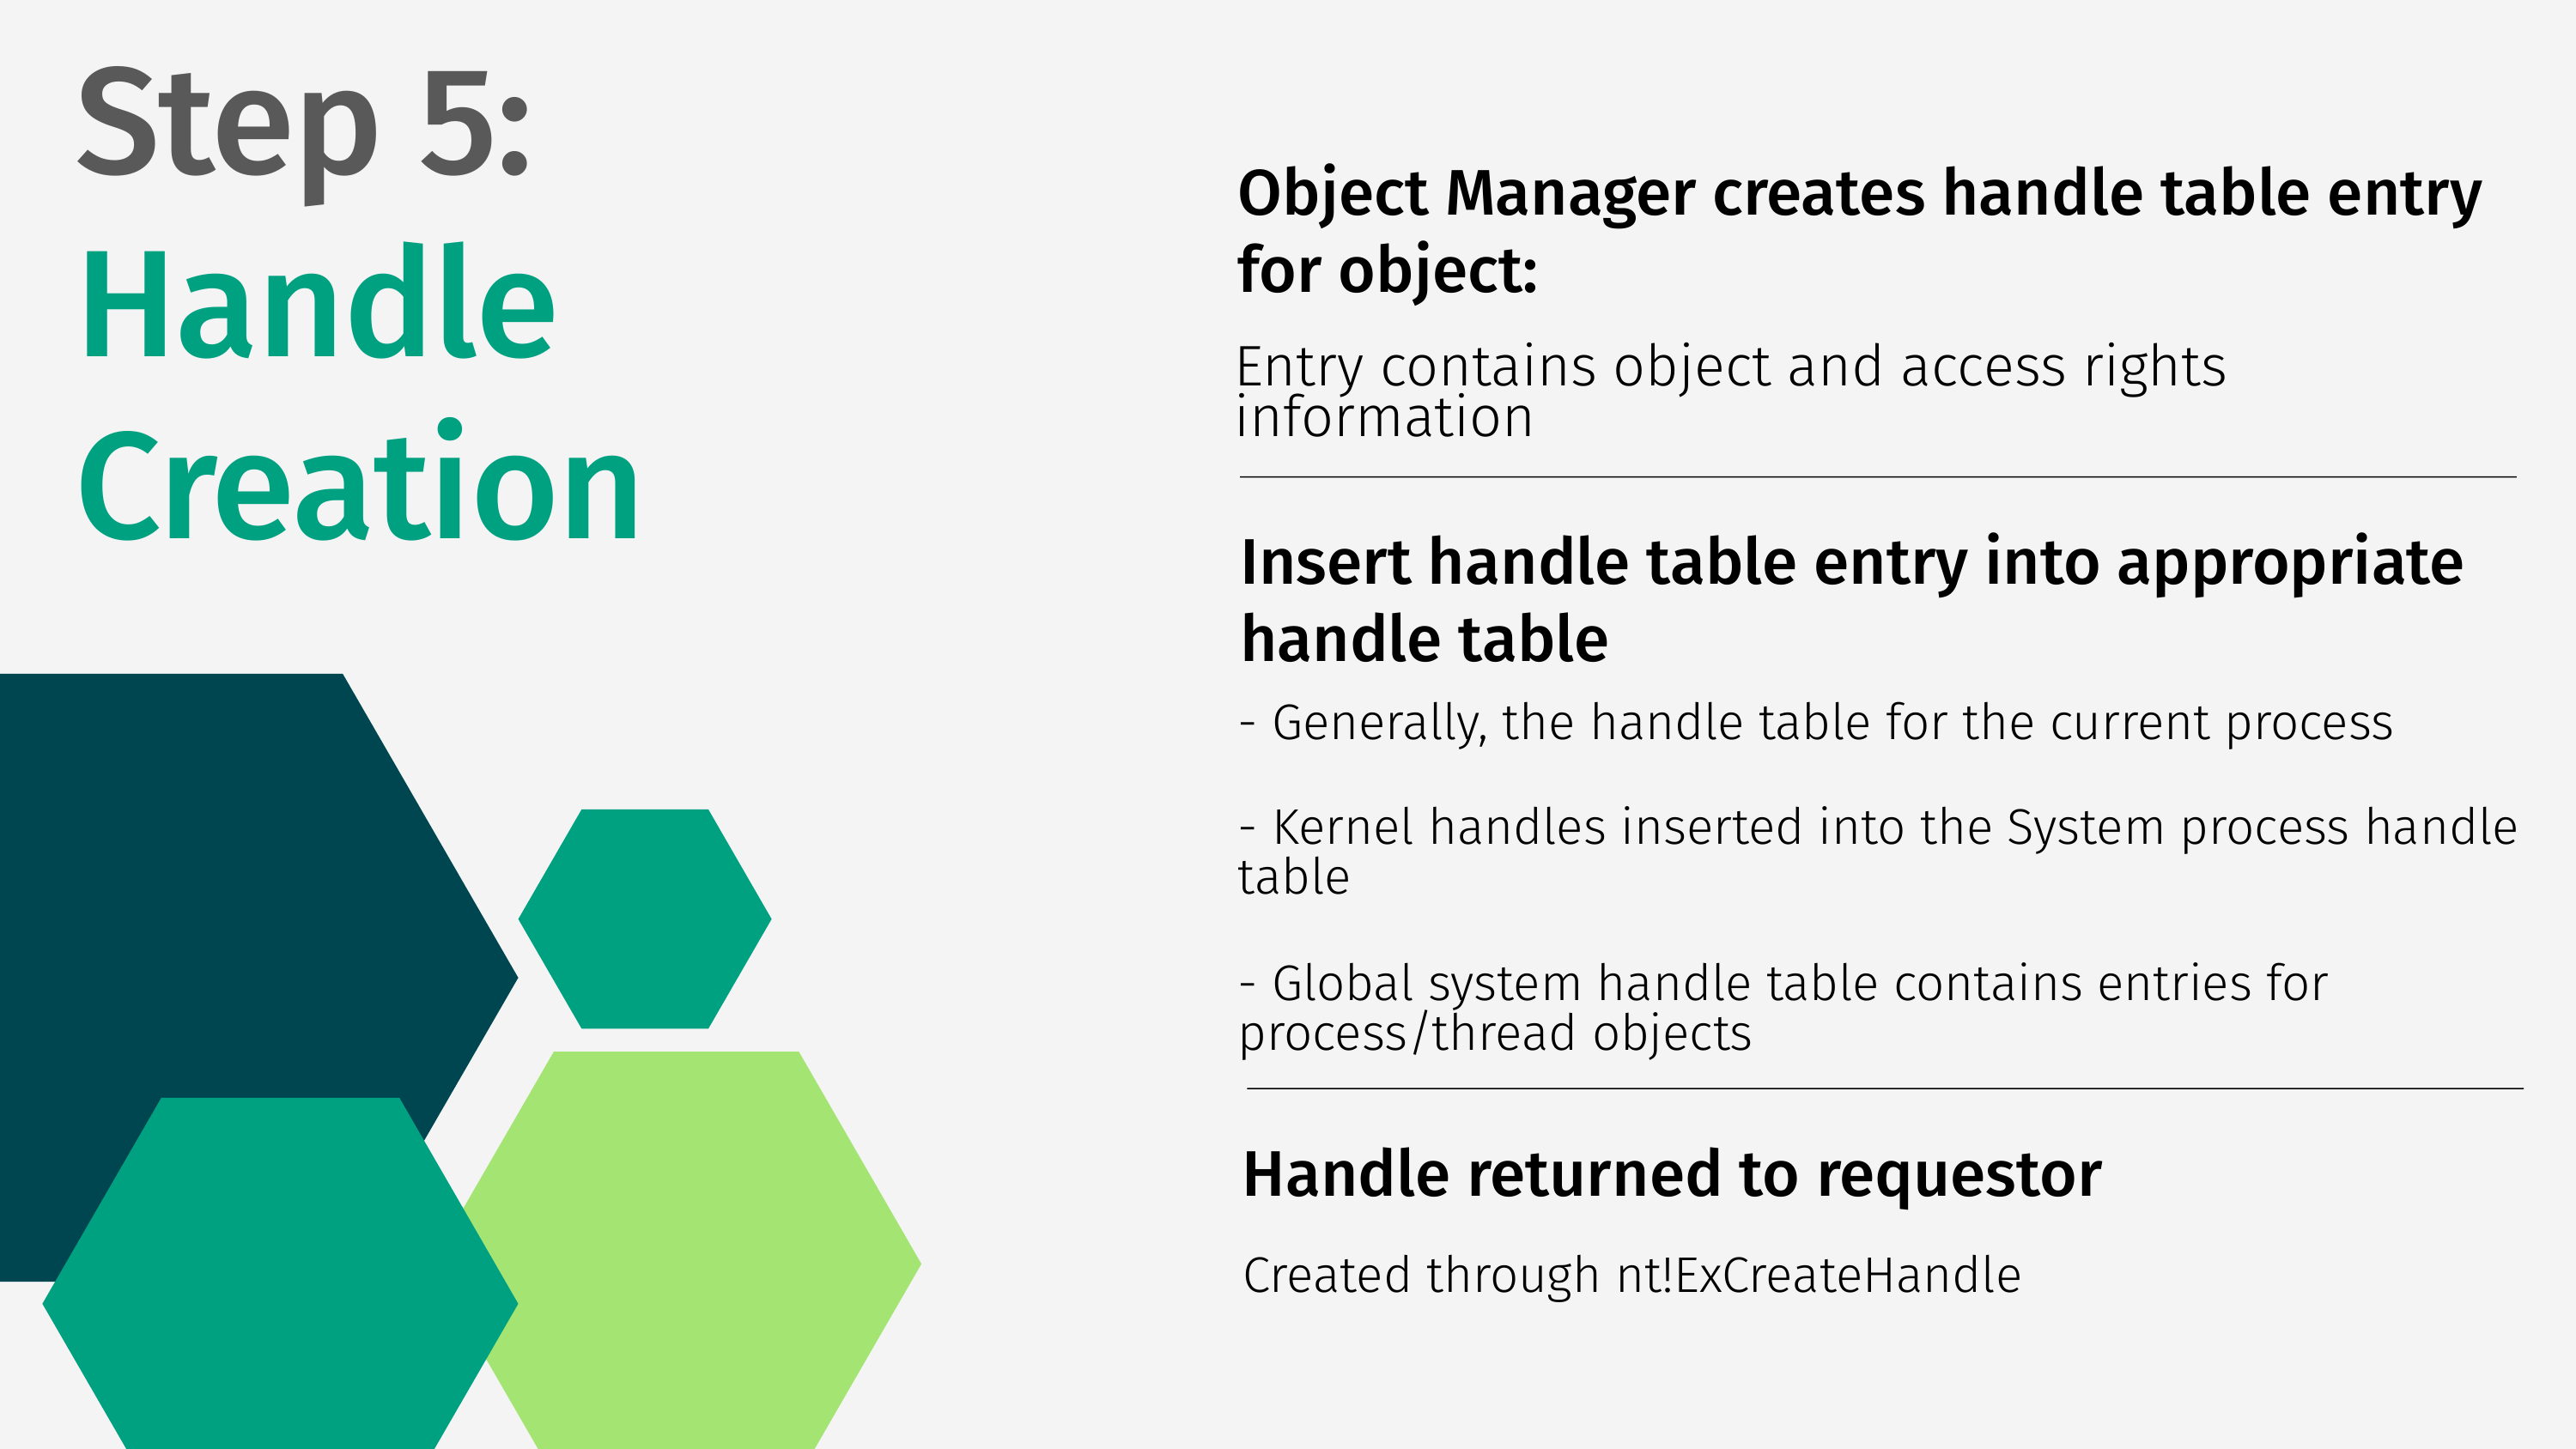

Step 5:
Handle Creation
Object Manager creates handle table entry for object:
Entry contains object and access rights information

Insert handle table entry into appropriate handle table

- Generally, the handle table for the current process
- Kernel handles inserted into the System process handle table
- Global system handle table contains entries for process/thread objects
Created through nt!ExCreateHandle

Handle returned to requestor